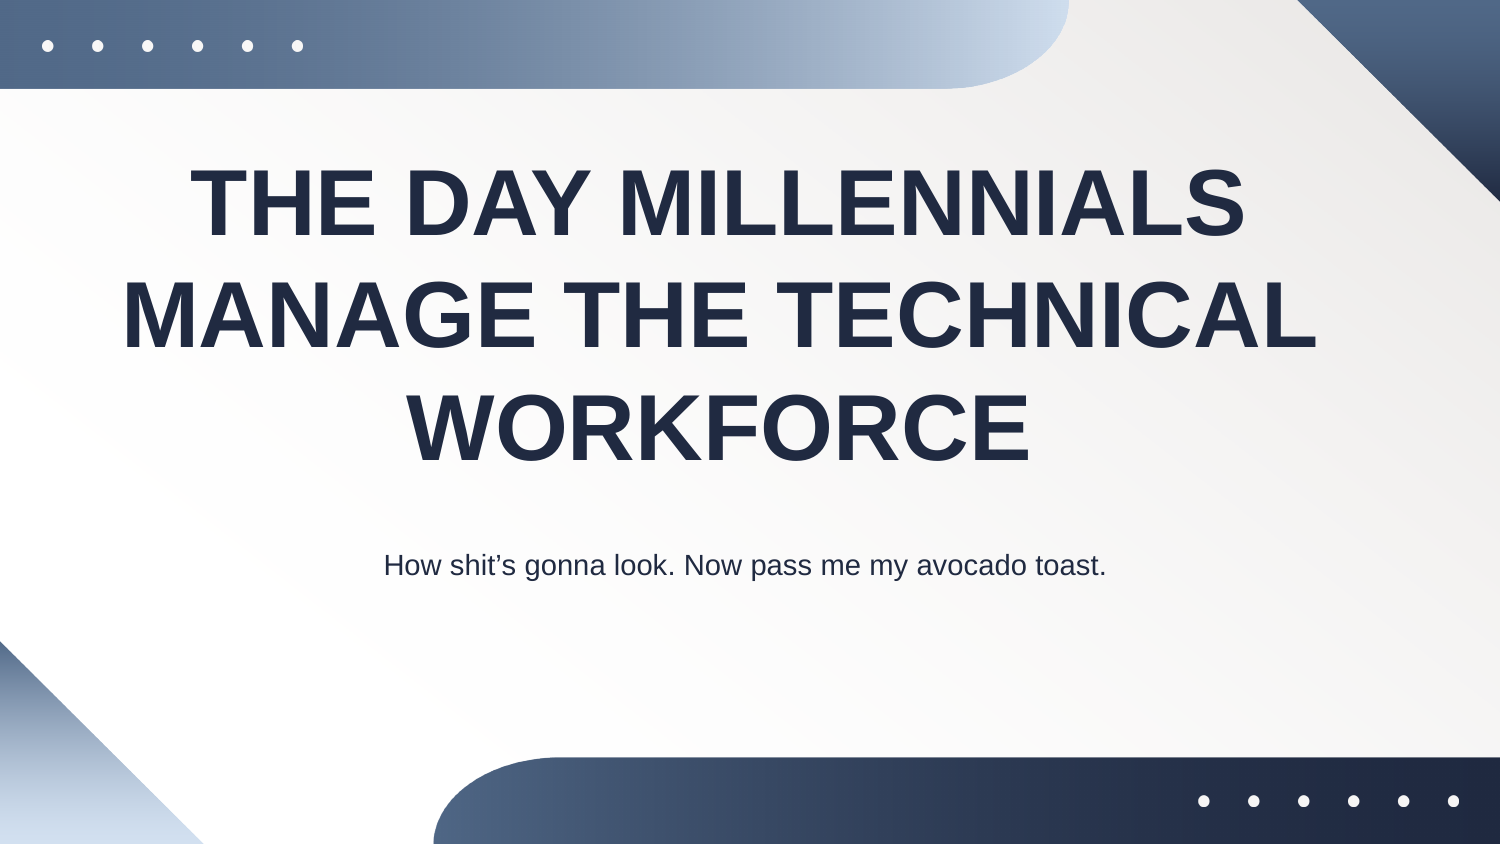

# THE DAY MILLENNIALS MANAGE THE TECHNICAL WORKFORCE
How shit’s gonna look. Now pass me my avocado toast.